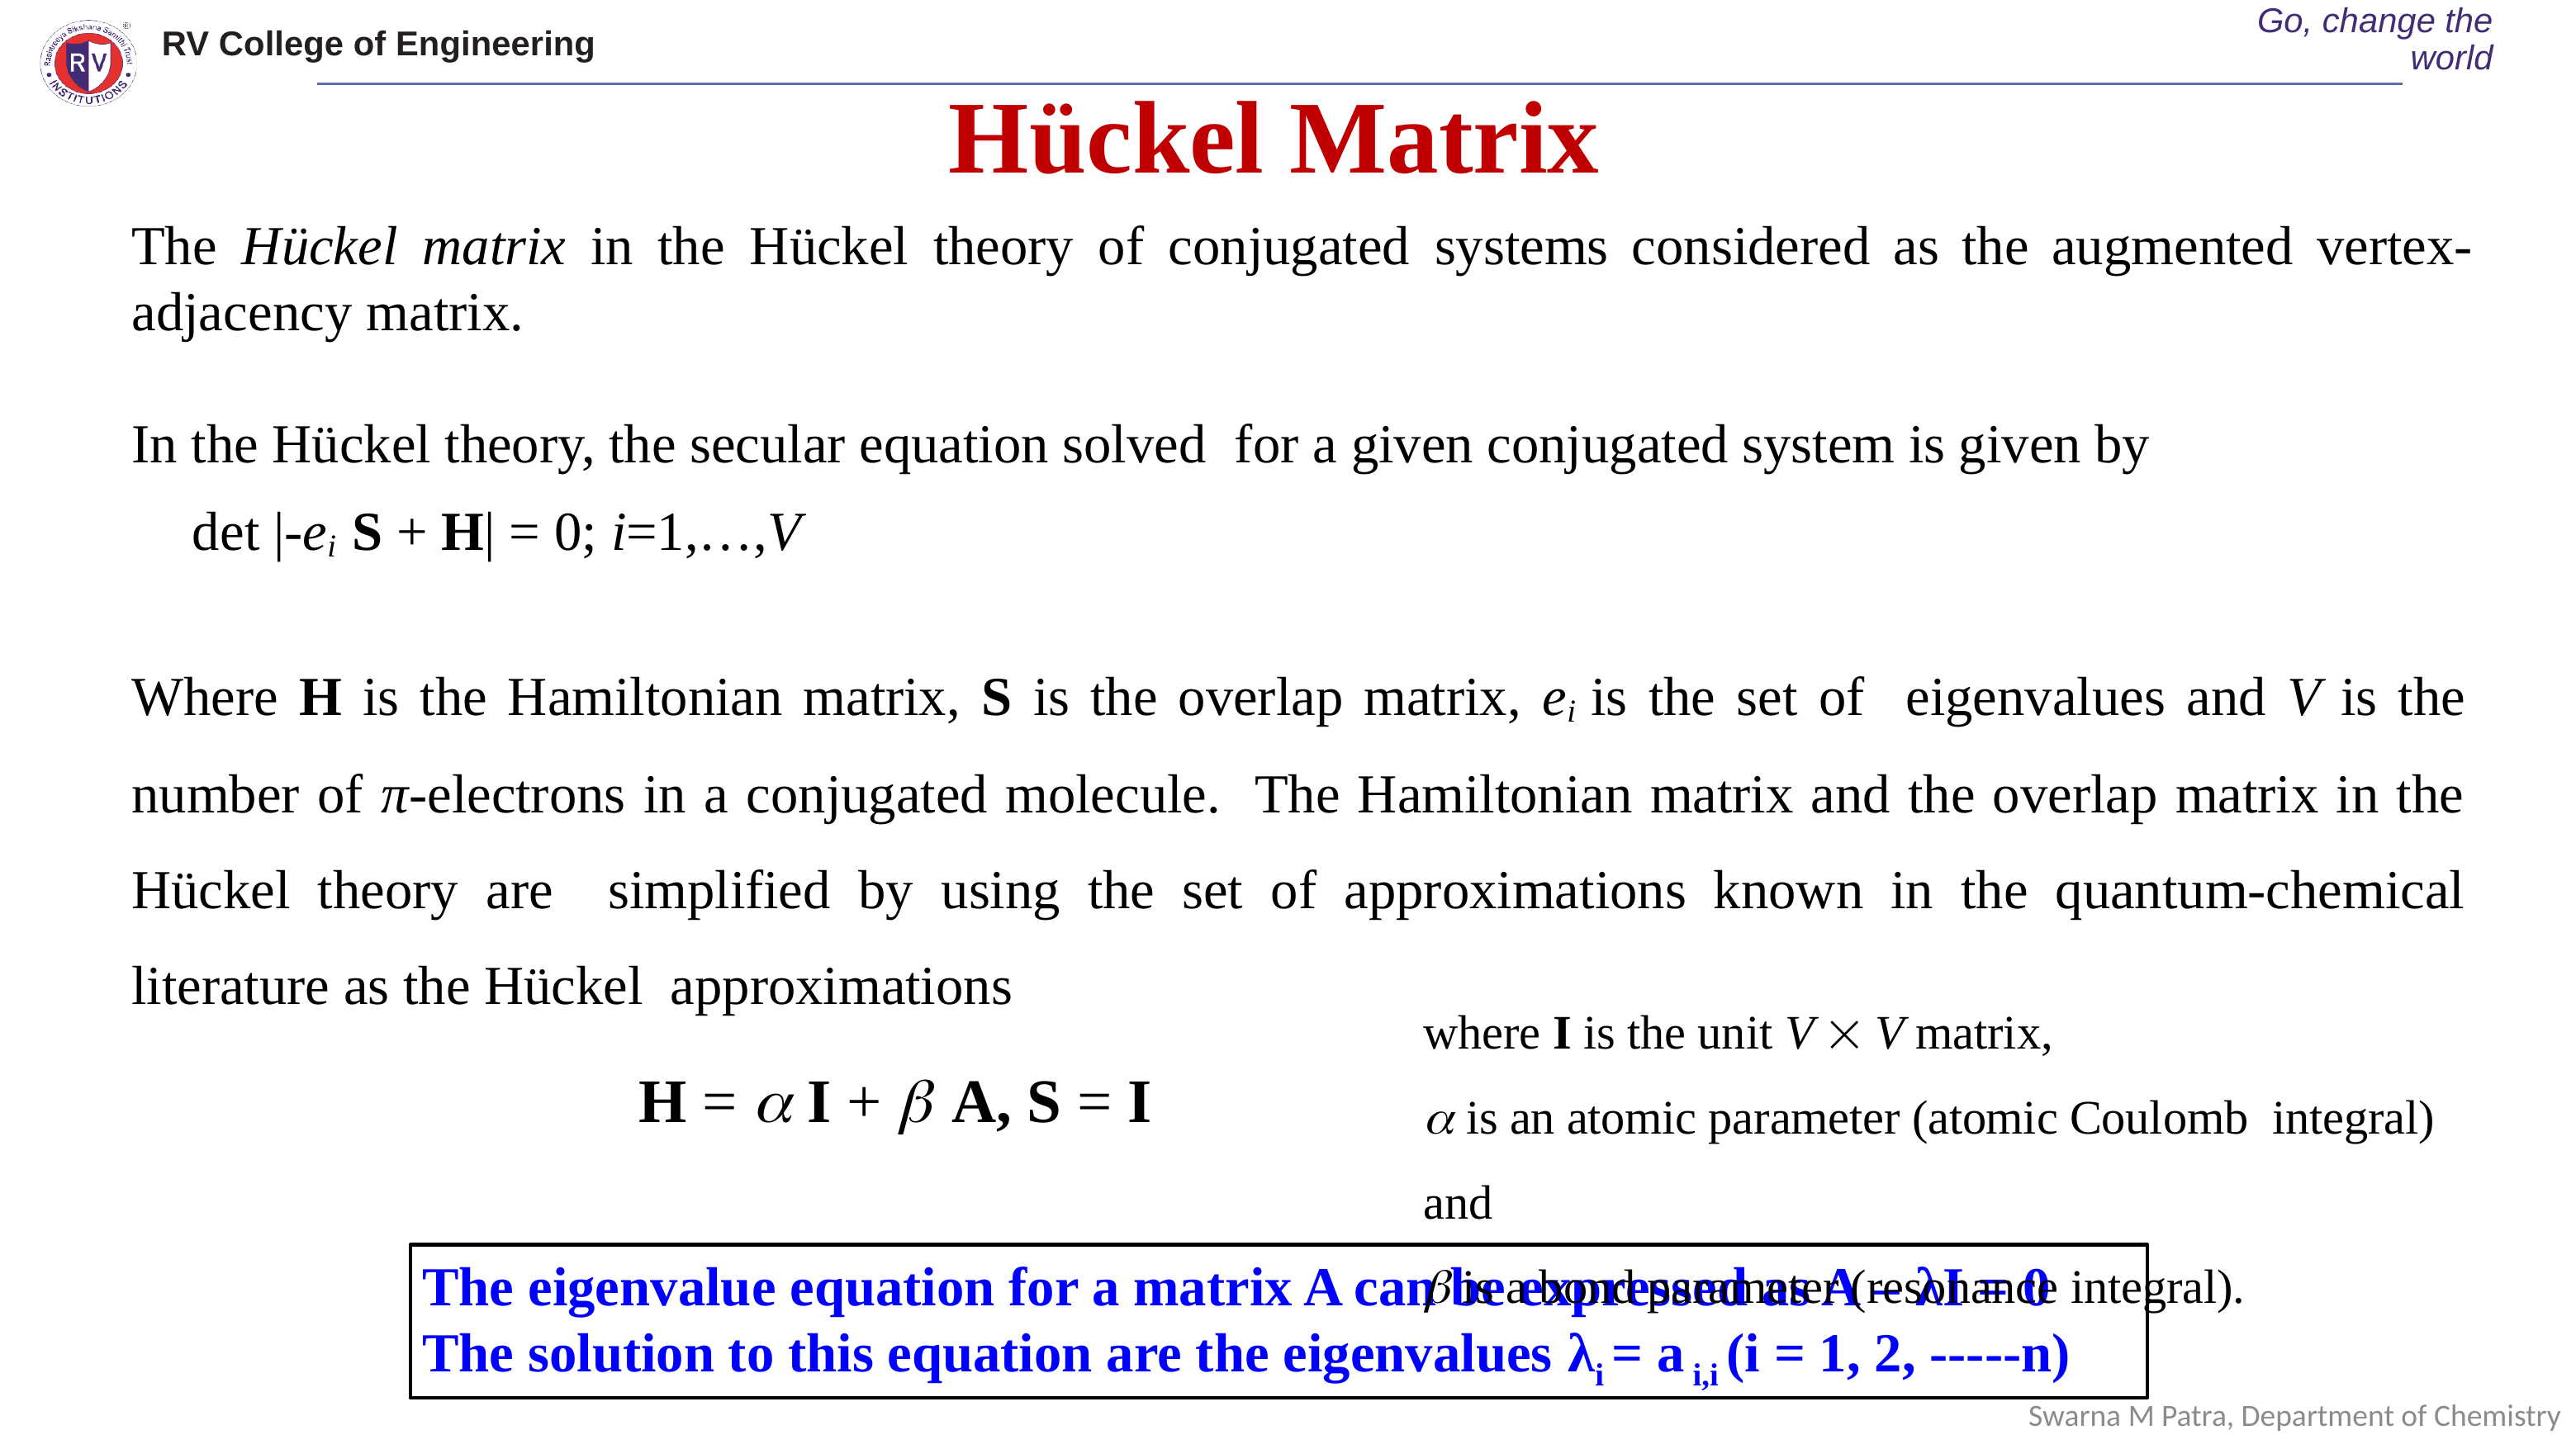

Hückel Matrix
The Hückel matrix in the Hückel theory of conjugated systems considered as the augmented vertex-adjacency matrix.

In the Hückel theory, the secular equation solved  for a given conjugated system is given by
det |-ei  S + H| = 0; i=1,…,V

Where H is the Hamiltonian matrix, S is the overlap matrix, ei is the set of  eigenvalues and V is the number of π-electrons in a conjugated molecule.  The Hamiltonian matrix and the overlap matrix in the Hückel theory are  simplified by using the set of approximations known in the quantum-chemical literature as the Hückel  approximations
where I is the unit V × V matrix,
α is an atomic parameter (atomic Coulomb  integral) and
β is a bond parameter (resonance integral).
H = α I + β A, S = I
The eigenvalue equation for a matrix A can be expressed as A – λI = 0
The solution to this equation are the eigenvalues λi = a i,i (i = 1, 2, -----n)